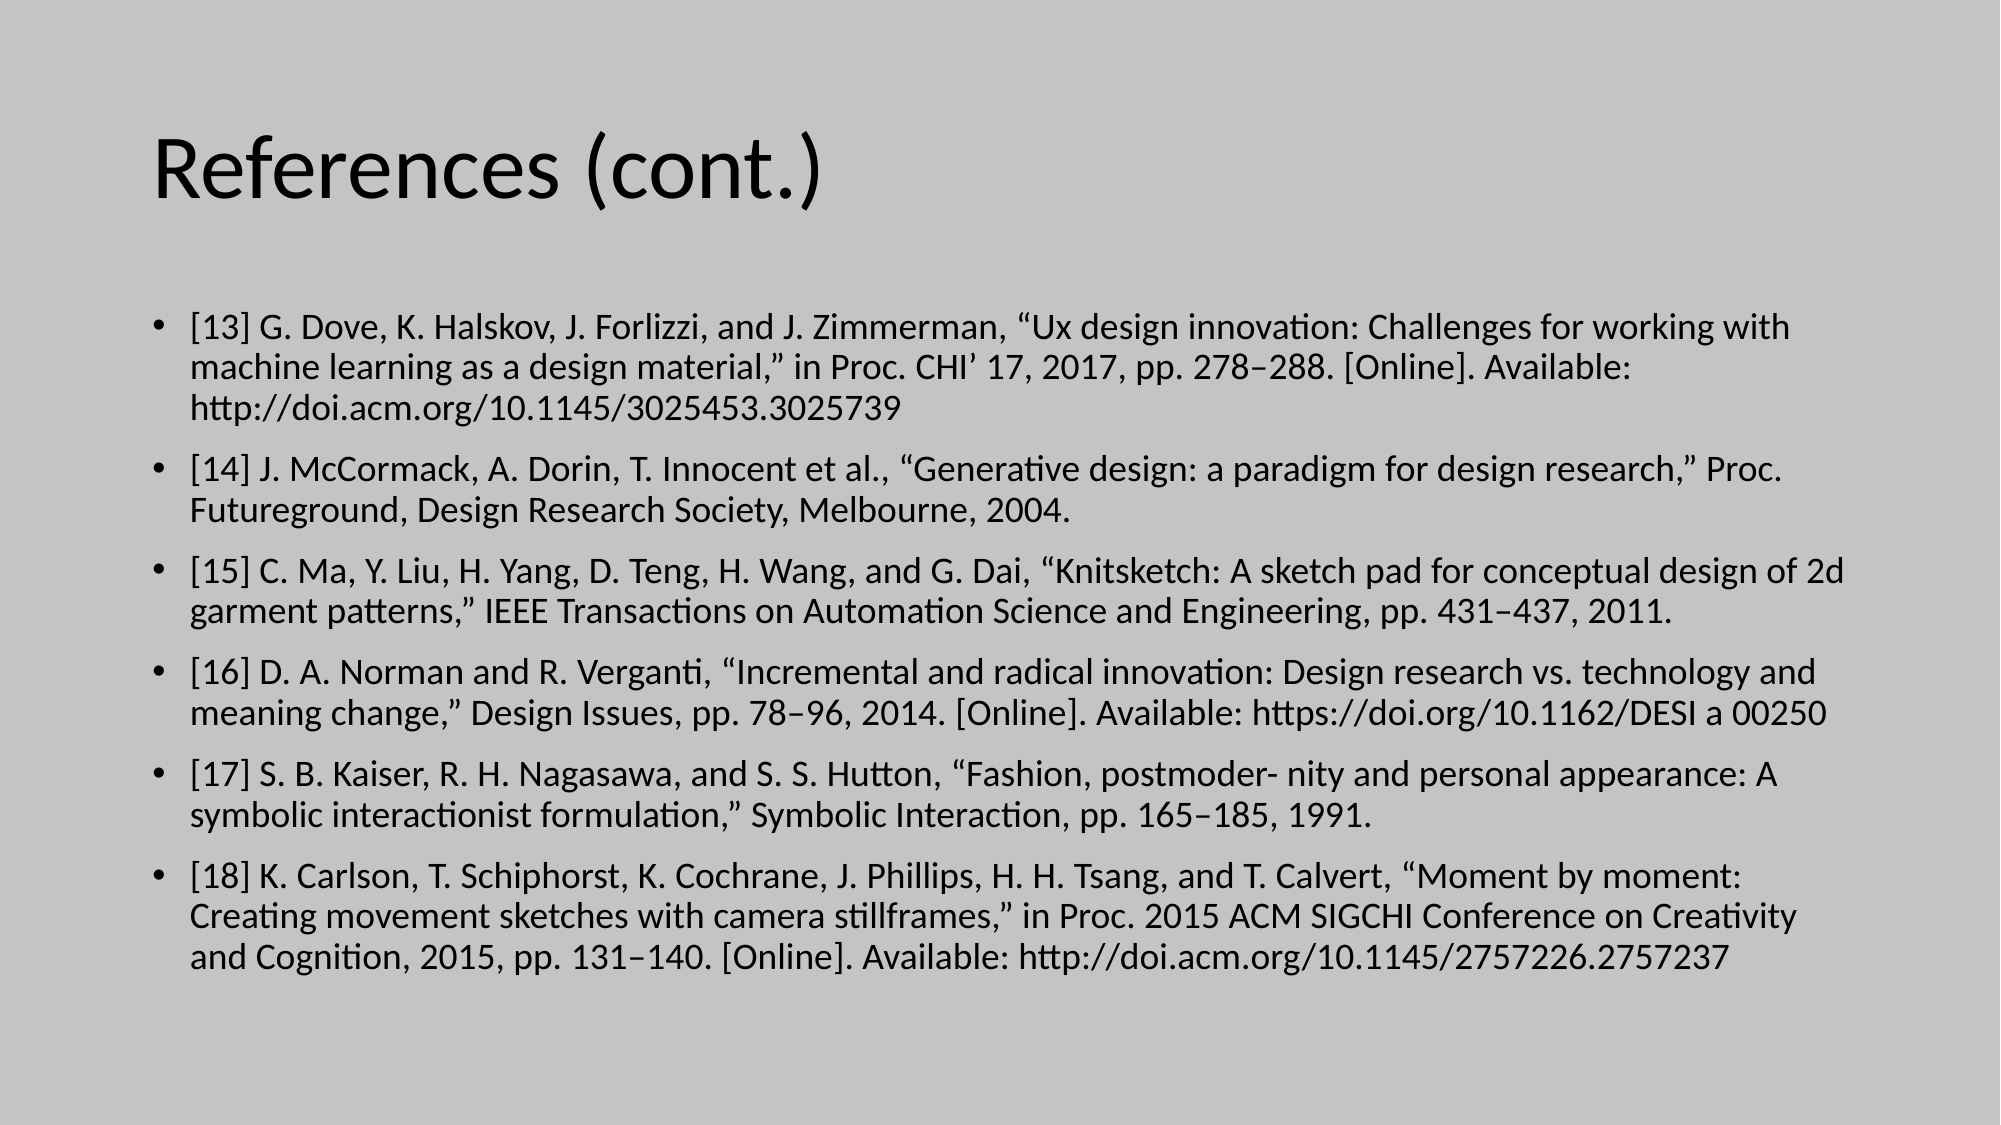

# References (cont.)
[13] G. Dove, K. Halskov, J. Forlizzi, and J. Zimmerman, “Ux design innovation: Challenges for working with machine learning as a design material,” in Proc. CHI’ 17, 2017, pp. 278–288. [Online]. Available: http://doi.acm.org/10.1145/3025453.3025739
[14] J. McCormack, A. Dorin, T. Innocent et al., “Generative design: a paradigm for design research,” Proc. Futureground, Design Research Society, Melbourne, 2004.
[15] C. Ma, Y. Liu, H. Yang, D. Teng, H. Wang, and G. Dai, “Knitsketch: A sketch pad for conceptual design of 2d garment patterns,” IEEE Transactions on Automation Science and Engineering, pp. 431–437, 2011.
[16] D. A. Norman and R. Verganti, “Incremental and radical innovation: Design research vs. technology and meaning change,” Design Issues, pp. 78–96, 2014. [Online]. Available: https://doi.org/10.1162/DESI a 00250
[17] S. B. Kaiser, R. H. Nagasawa, and S. S. Hutton, “Fashion, postmoder- nity and personal appearance: A symbolic interactionist formulation,” Symbolic Interaction, pp. 165–185, 1991.
[18] K. Carlson, T. Schiphorst, K. Cochrane, J. Phillips, H. H. Tsang, and T. Calvert, “Moment by moment: Creating movement sketches with camera stillframes,” in Proc. 2015 ACM SIGCHI Conference on Creativity and Cognition, 2015, pp. 131–140. [Online]. Available: http://doi.acm.org/10.1145/2757226.2757237